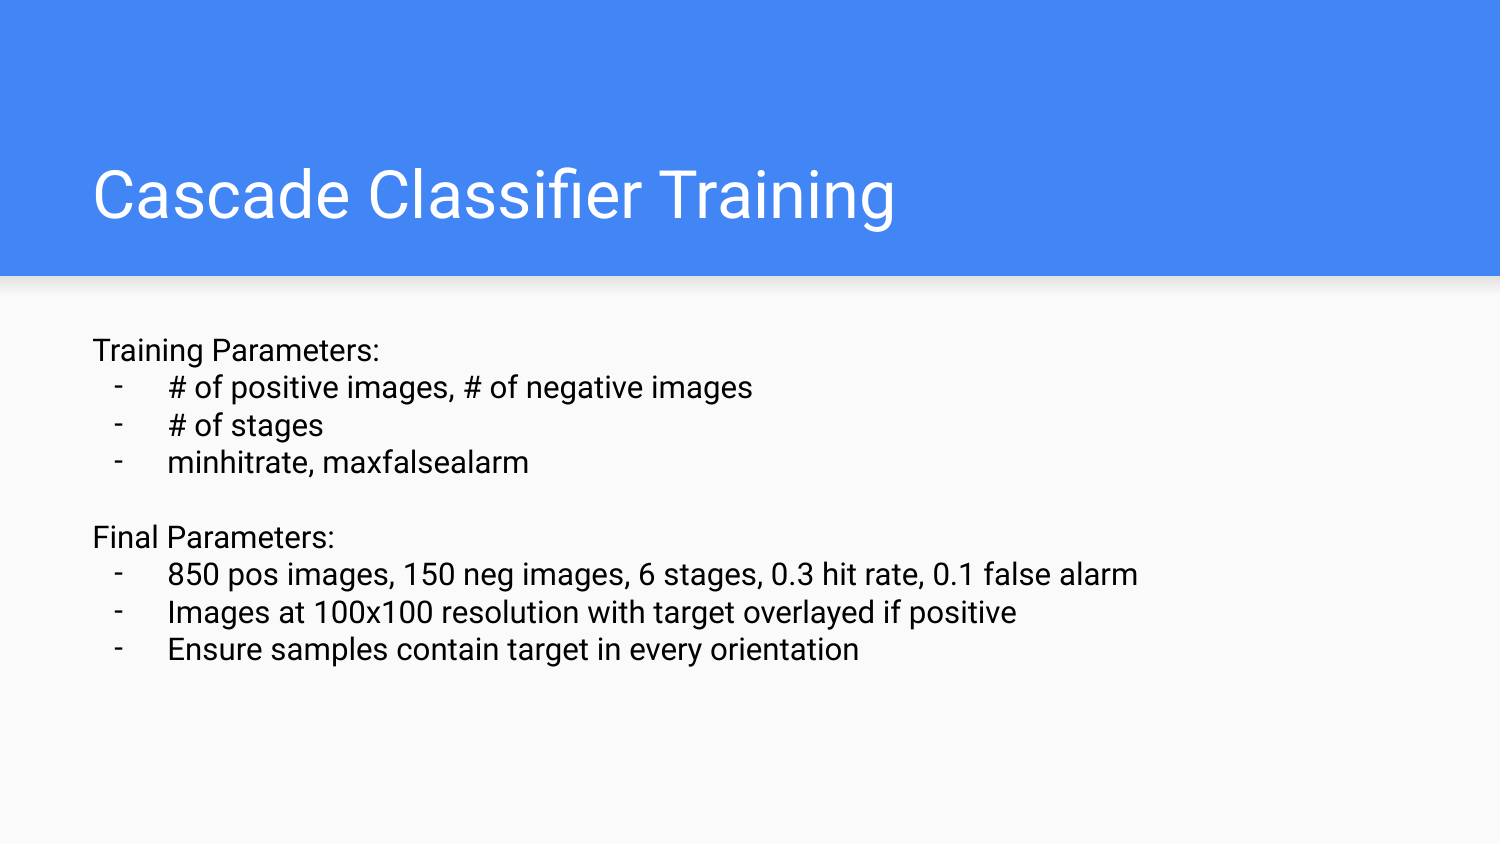

# Cascade Classifier Training
Training Parameters:
# of positive images, # of negative images
# of stages
minhitrate, maxfalsealarm

Final Parameters:
850 pos images, 150 neg images, 6 stages, 0.3 hit rate, 0.1 false alarm
Images at 100x100 resolution with target overlayed if positive
Ensure samples contain target in every orientation